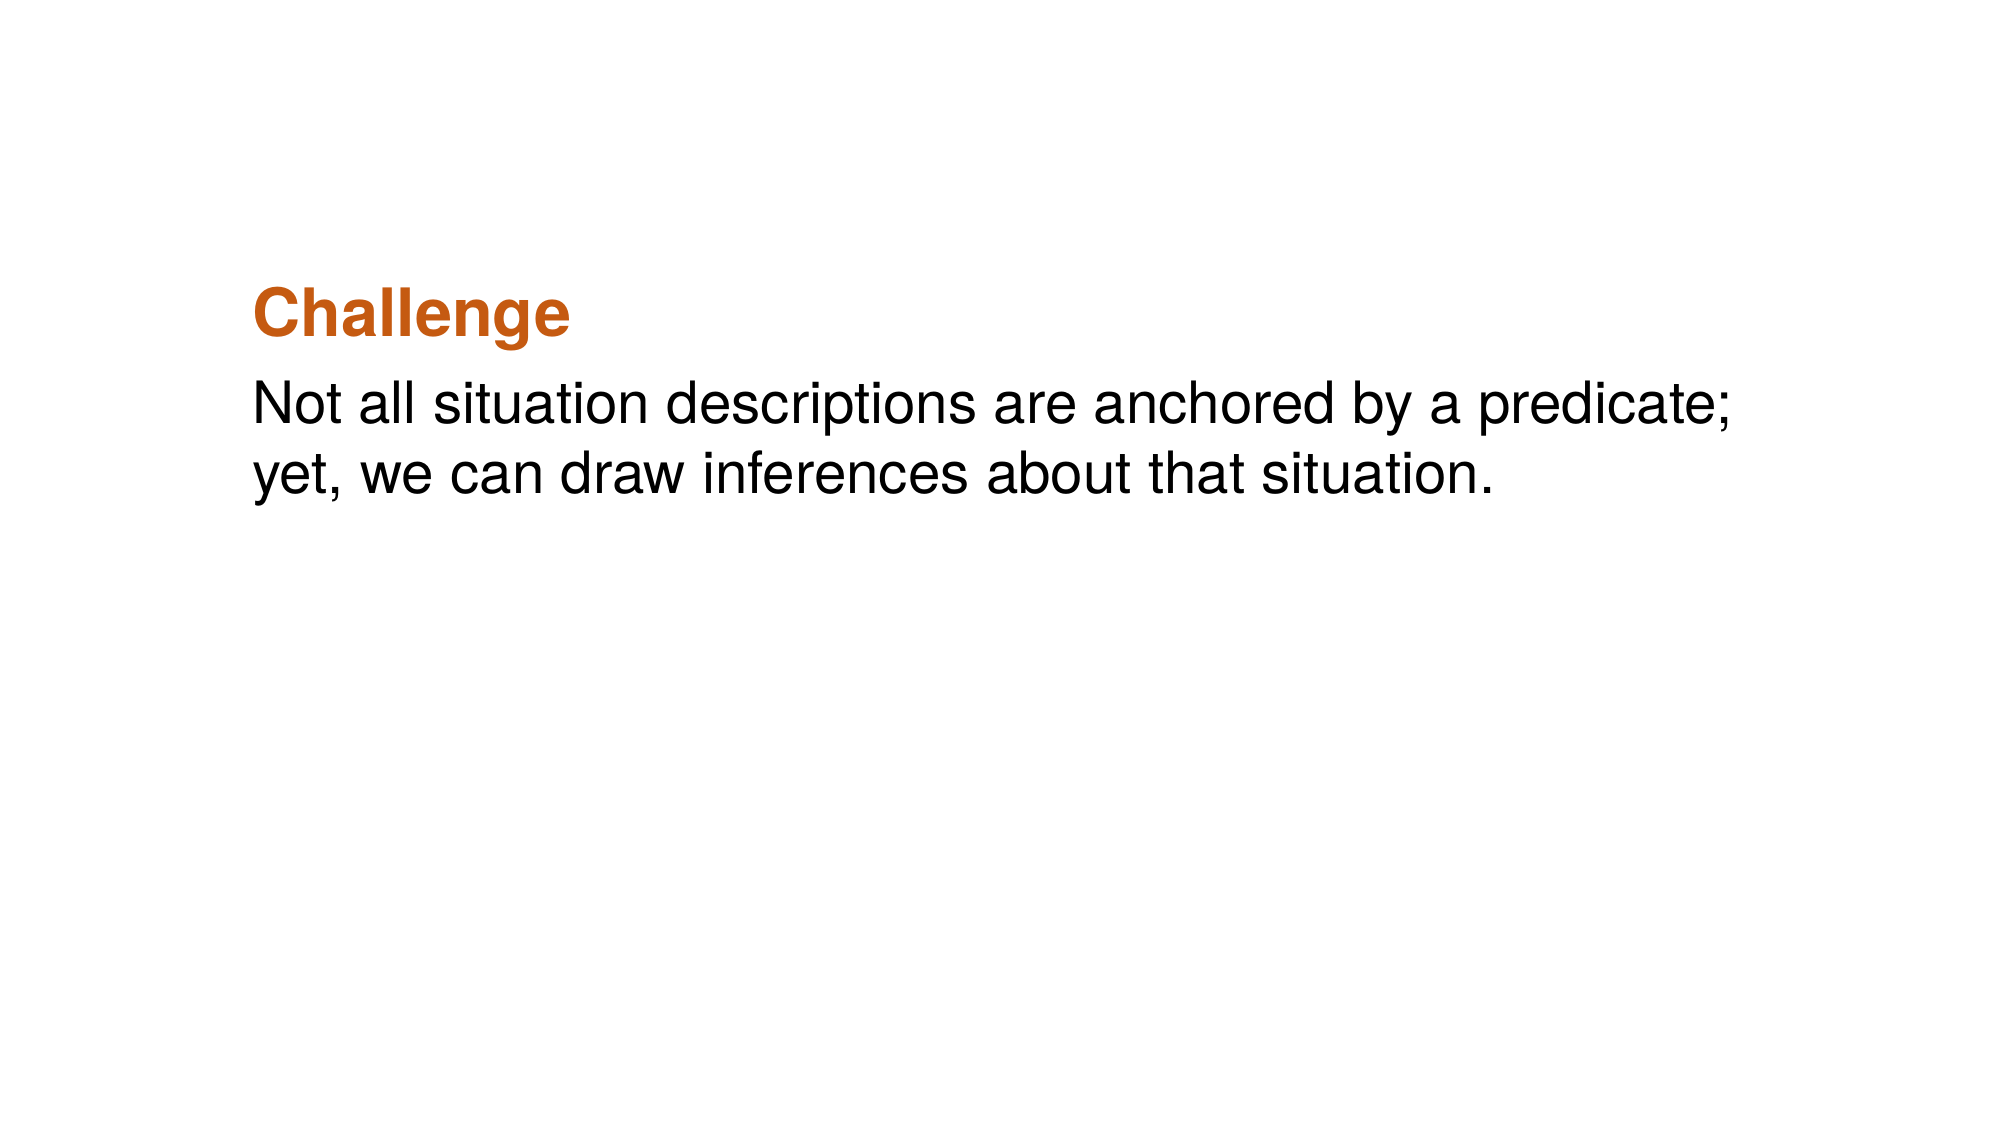

Challenge
Not all situation descriptions are anchored by a predicate; yet, we can draw inferences about that situation.